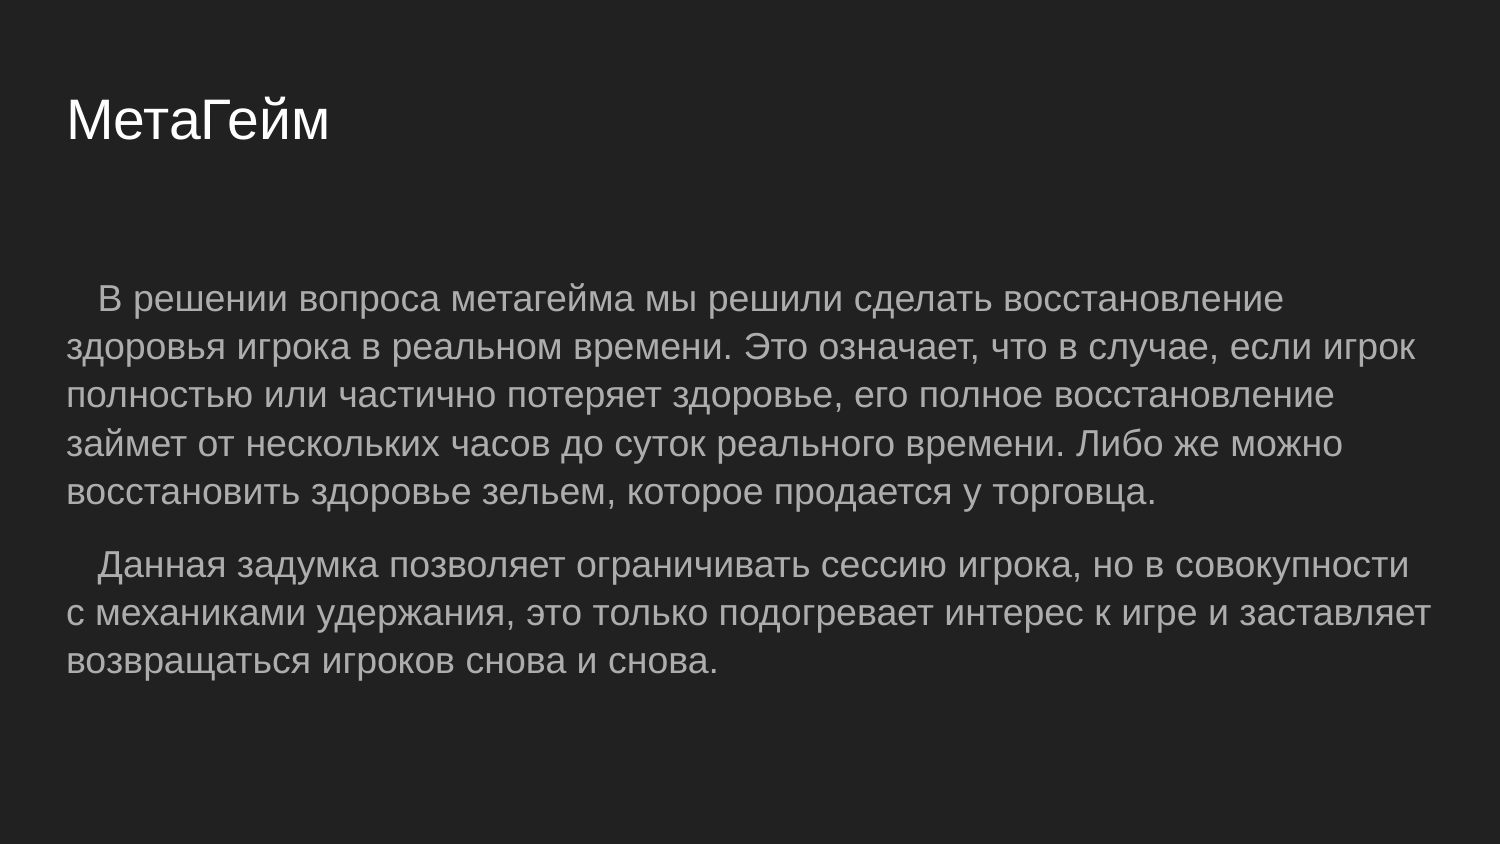

# МетаГейм

   В решении вопроса метагейма мы решили сделать восстановление здоровья игрока в реальном времени. Это означает, что в случае, если игрок полностью или частично потеряет здоровье, его полное восстановление займет от нескольких часов до суток реального времени. Либо же можно восстановить здоровье зельем, которое продается у торговца.
   Данная задумка позволяет ограничивать сессию игрока, но в совокупности с механиками удержания, это только подогревает интерес к игре и заставляет возвращаться игроков снова и снова.